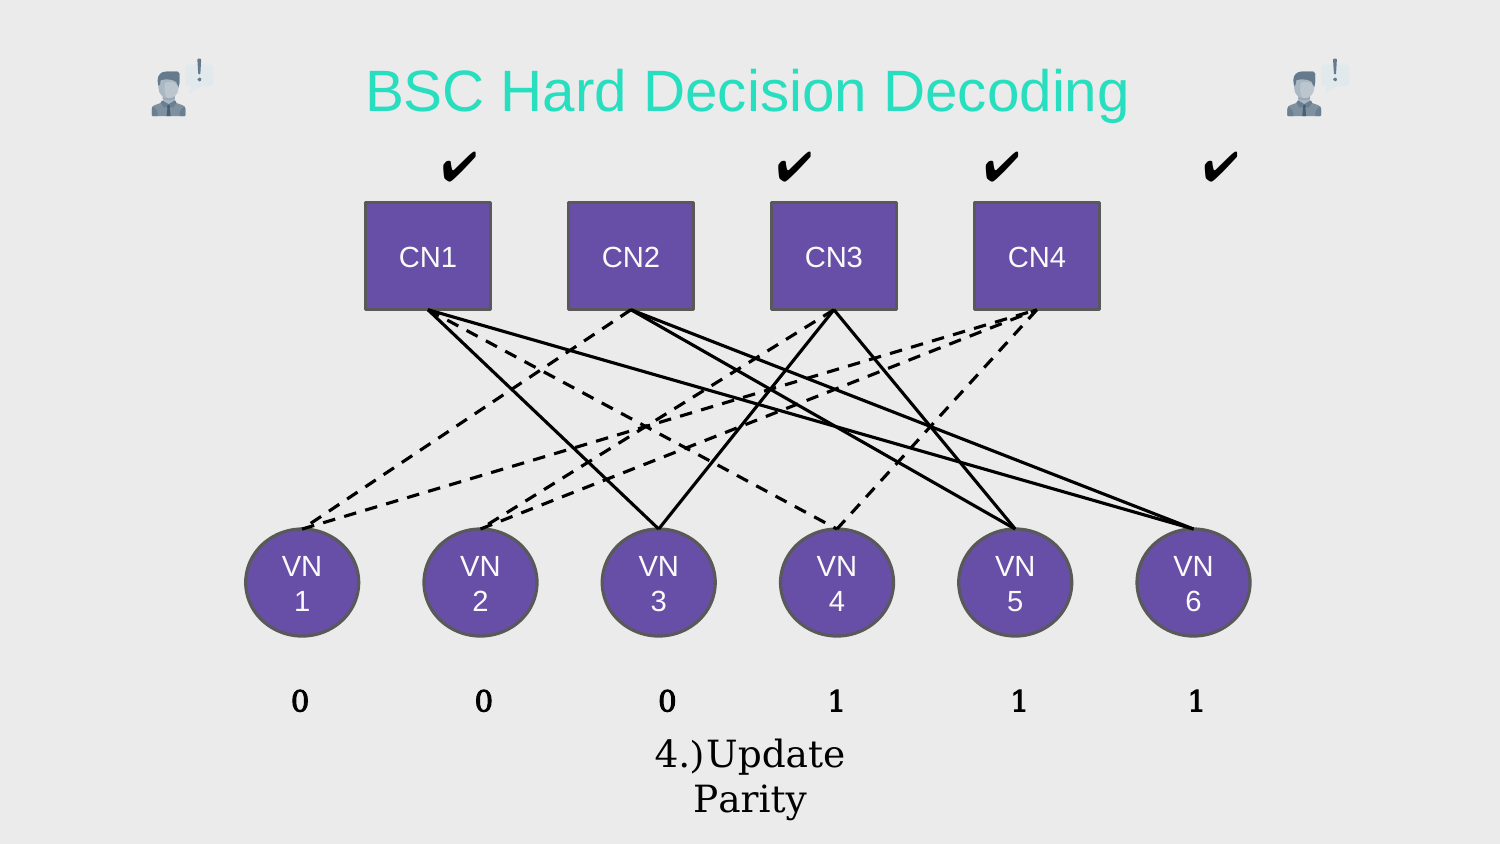

BSC Hard Decision Decoding

   		           ✔		 ✔   	      ✔	            ✔
CN1
CN2
CN3
CN4
VN1
VN2
VN3
VN4
VN5
VN6
0
1
1
1
0
0
4.)Update Parity